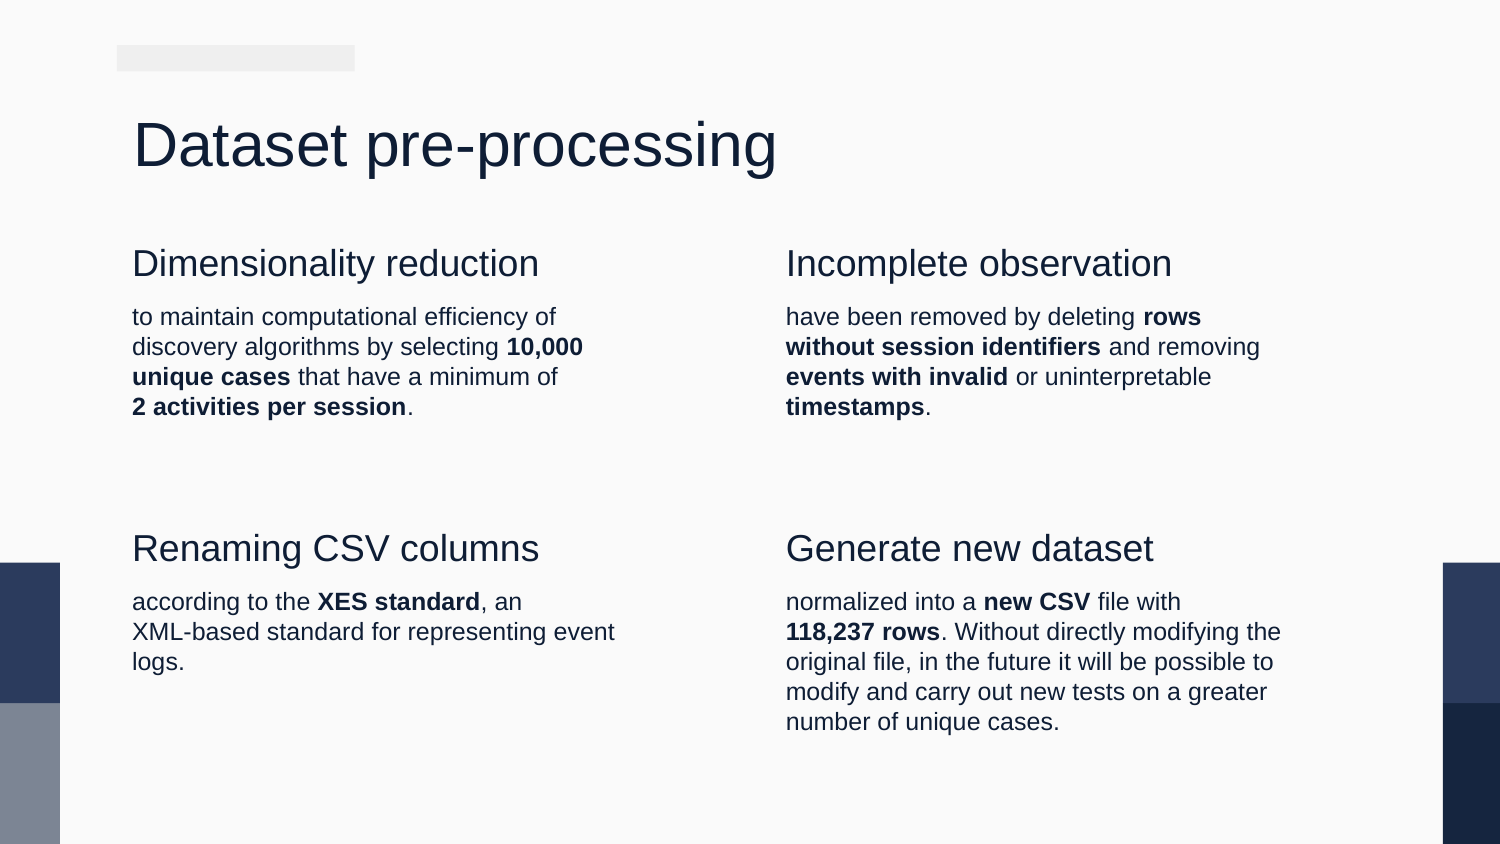

# Dataset pre-processing
Dimensionality reduction
Incomplete observation
to maintain computational efficiency of discovery algorithms by selecting 10,000 unique cases that have a minimum of
2 activities per session.
have been removed by deleting rows without session identifiers and removing events with invalid or uninterpretable timestamps.
Renaming CSV columns
Generate new dataset
according to the XES standard, an
XML-based standard for representing event logs.
normalized into a new CSV file with
118,237 rows. Without directly modifying the original file, in the future it will be possible to modify and carry out new tests on a greater number of unique cases.